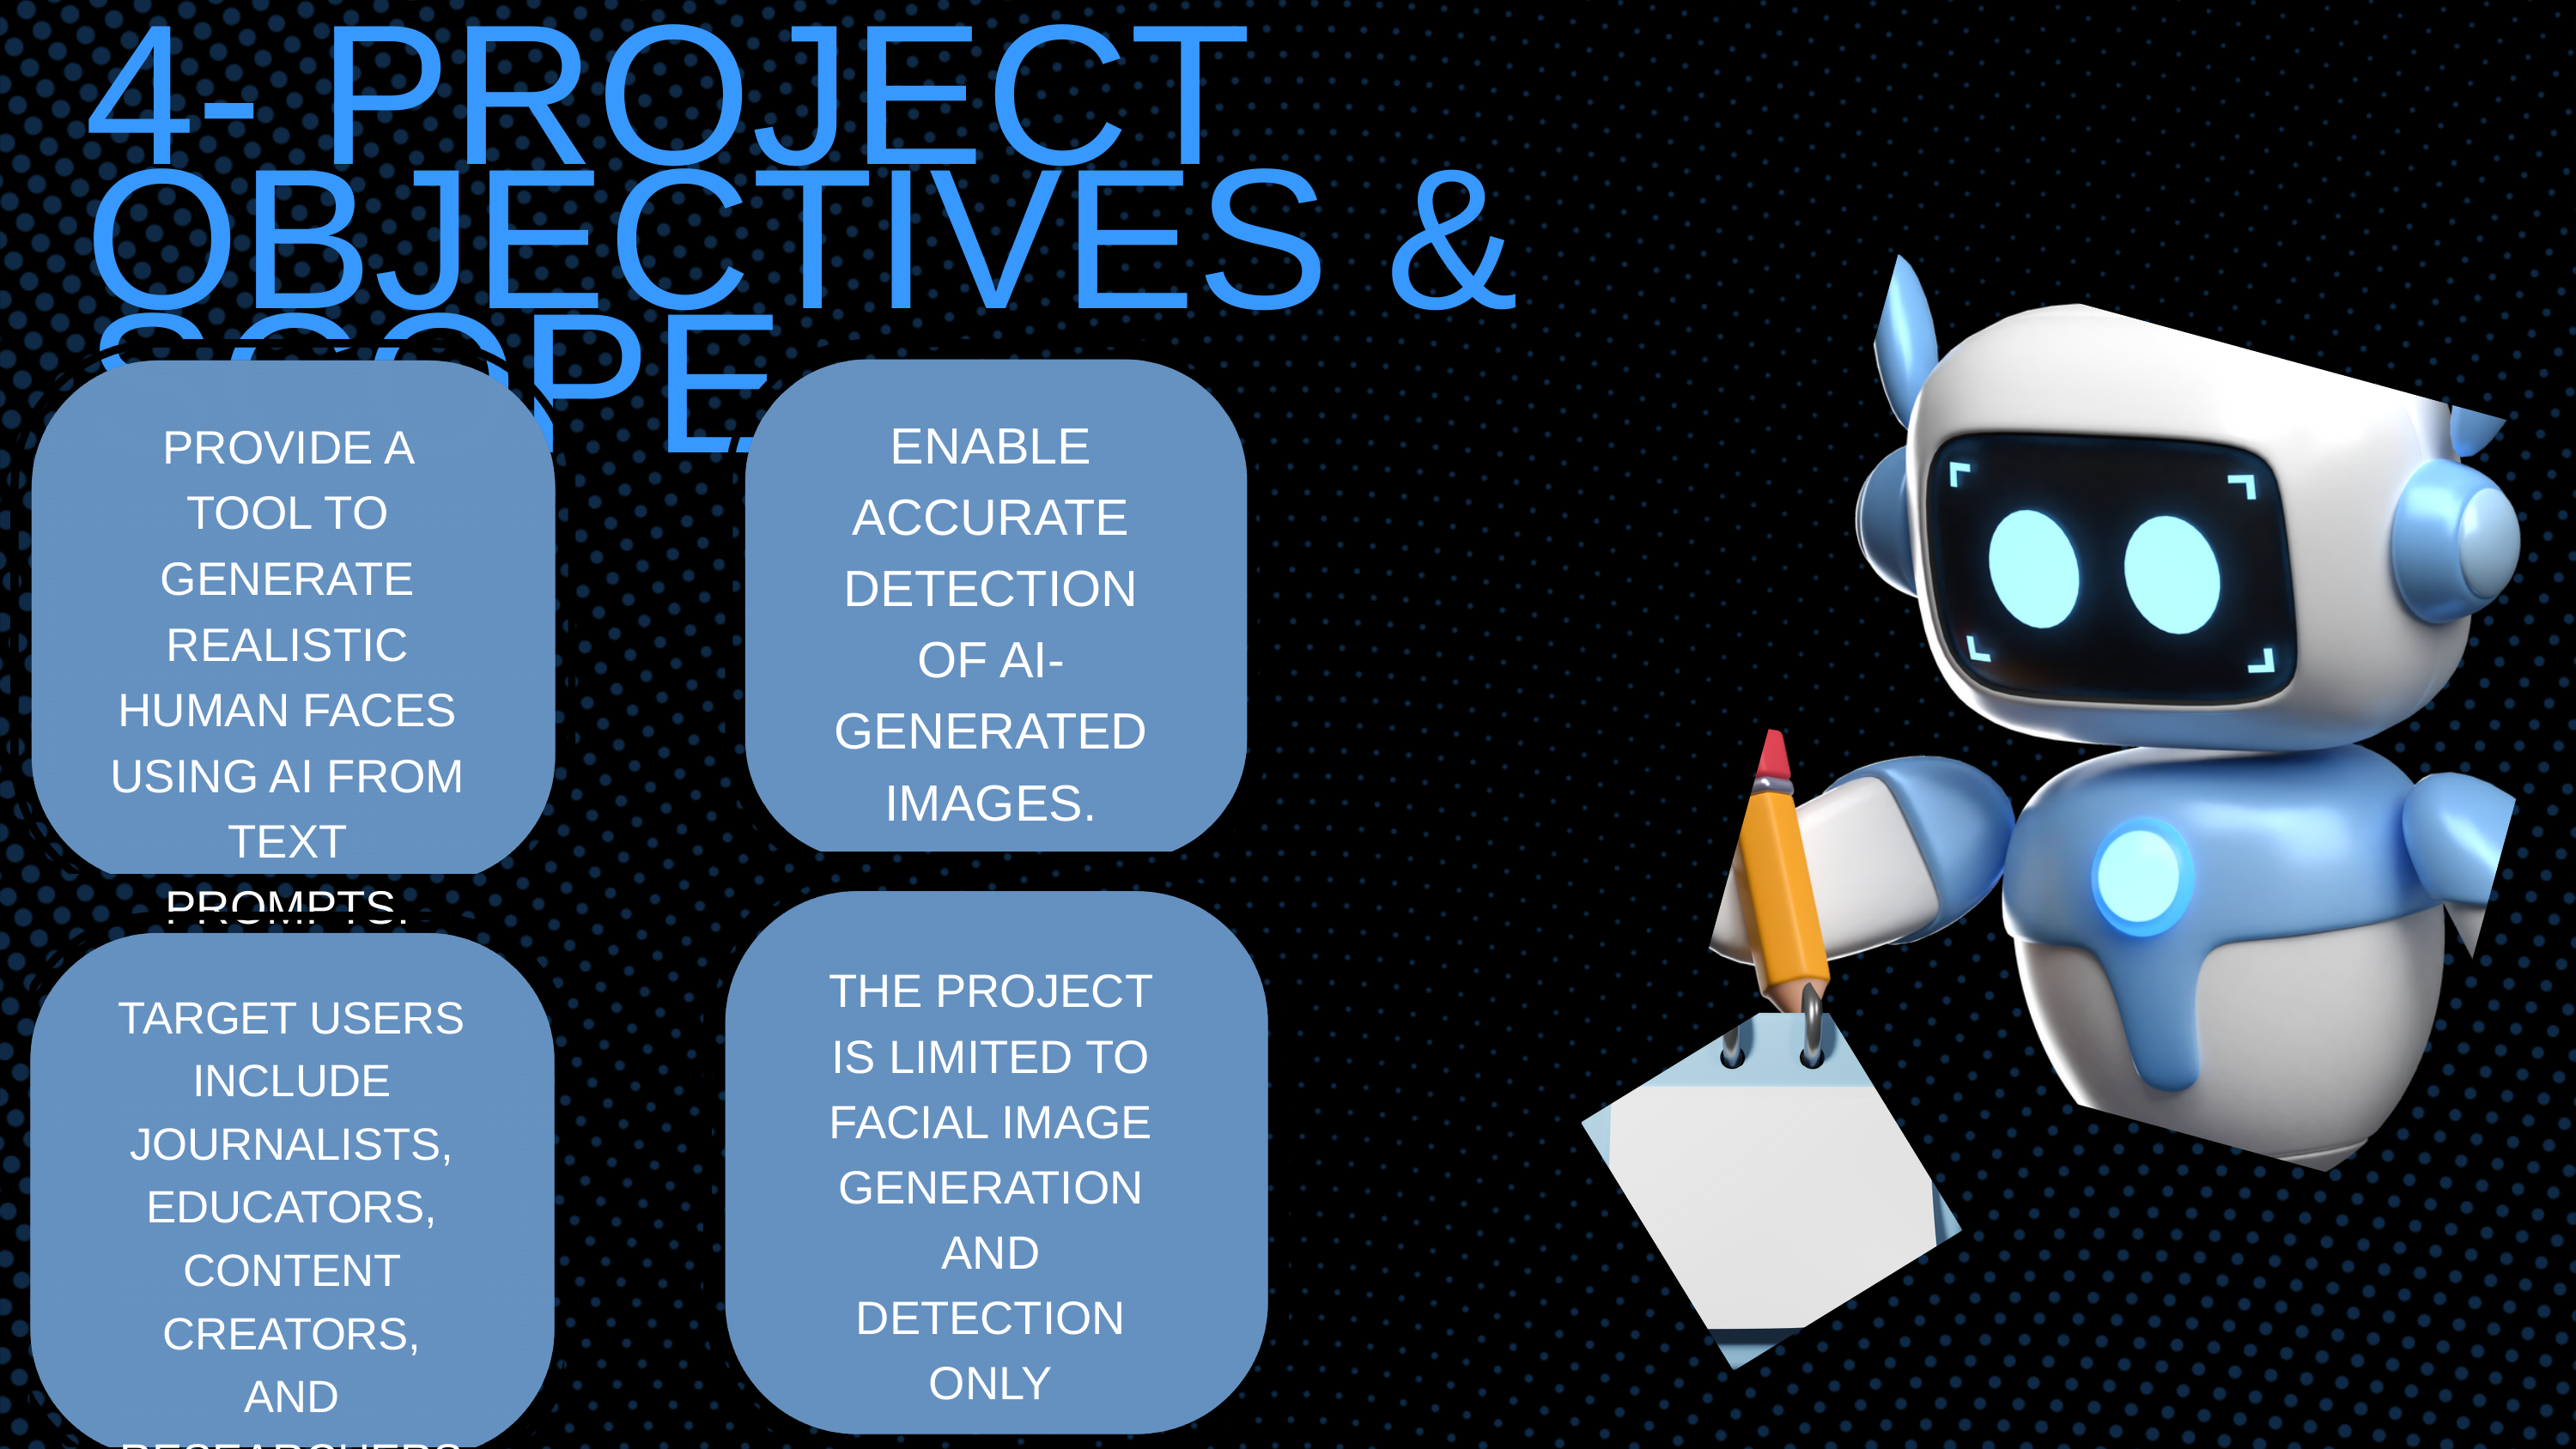

4- PROJECT OBJECTIVES & SCOPE

PROVIDE A TOOL TO GENERATE REALISTIC HUMAN FACES USING AI FROM TEXT PROMPTS.

ENABLE ACCURATE DETECTION OF AI-GENERATED IMAGES.

THE PROJECT IS LIMITED TO FACIAL IMAGE GENERATION AND DETECTION ONLY

TARGET USERS INCLUDE JOURNALISTS, EDUCATORS, CONTENT CREATORS, AND RESEARCHERS